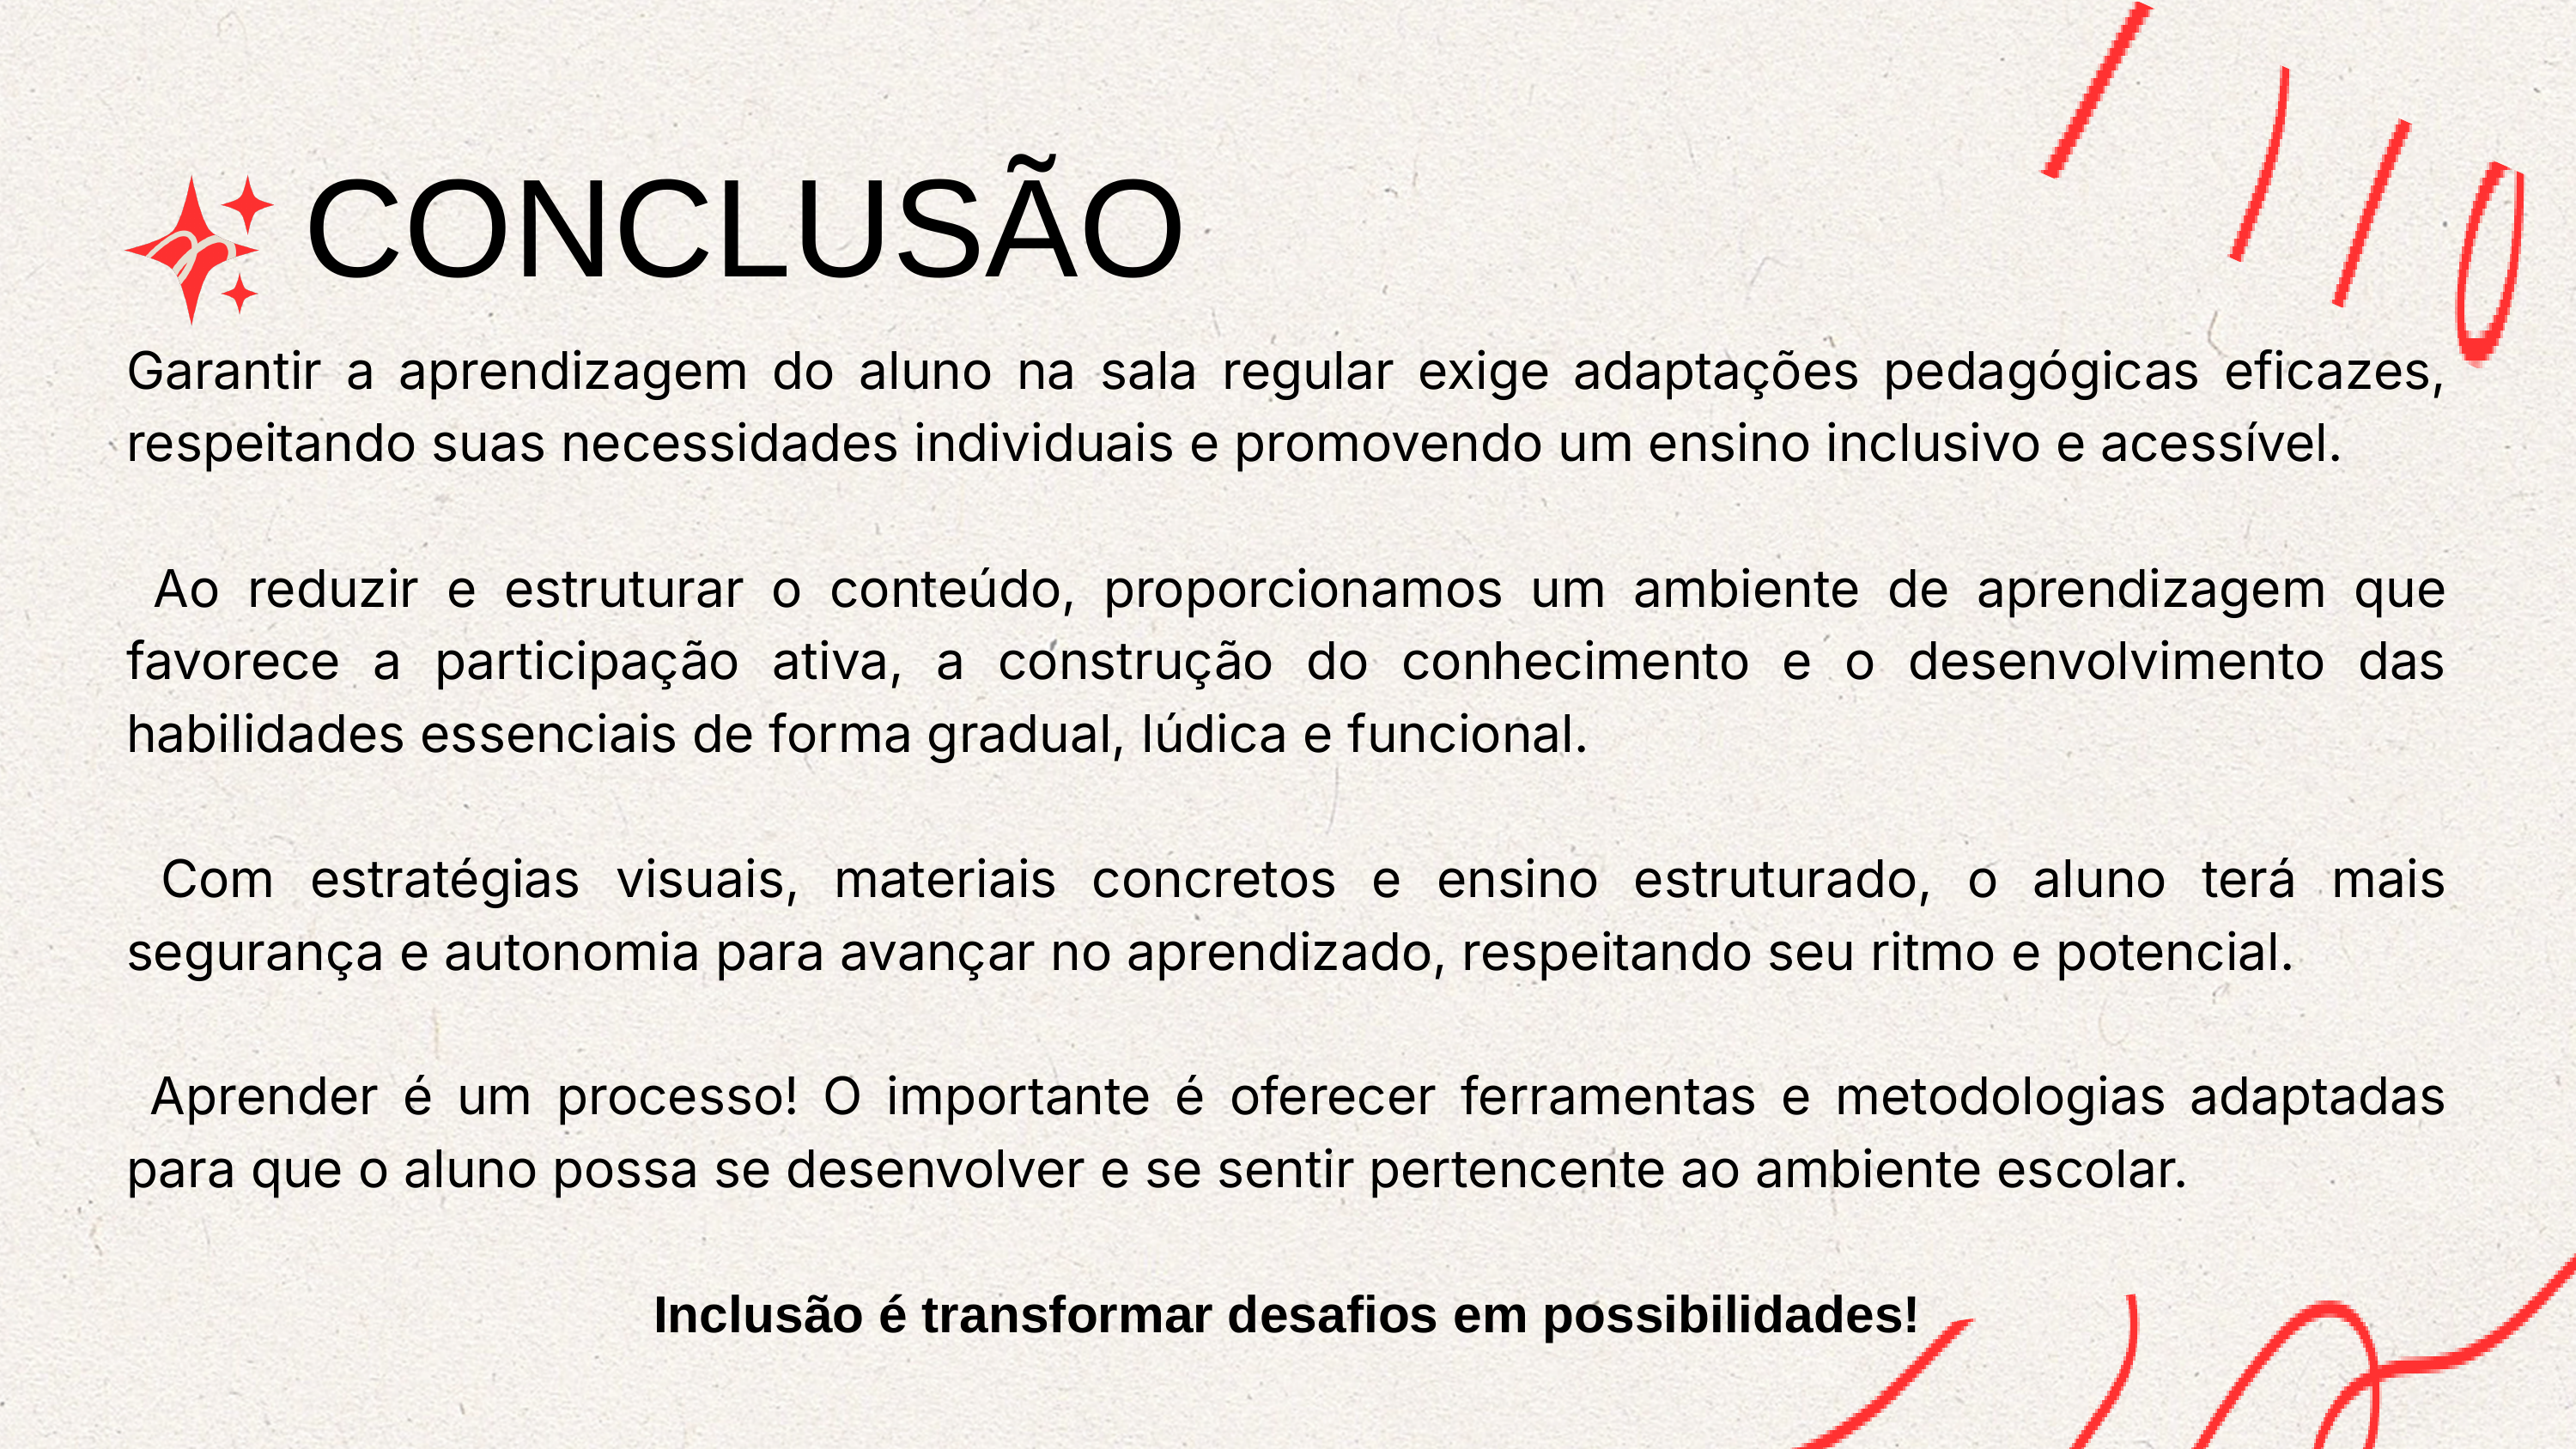

CONCLUSÃO

Garantir a aprendizagem do aluno na sala regular exige adaptações pedagógicas eficazes, respeitando suas necessidades individuais e promovendo um ensino inclusivo e acessível.

 Ao reduzir e estruturar o conteúdo, proporcionamos um ambiente de aprendizagem que favorece a participação ativa, a construção do conhecimento e o desenvolvimento das habilidades essenciais de forma gradual, lúdica e funcional.

 Com estratégias visuais, materiais concretos e ensino estruturado, o aluno terá mais segurança e autonomia para avançar no aprendizado, respeitando seu ritmo e potencial.

 Aprender é um processo! O importante é oferecer ferramentas e metodologias adaptadas para que o aluno possa se desenvolver e se sentir pertencente ao ambiente escolar.

 Inclusão é transformar desafios em possibilidades!